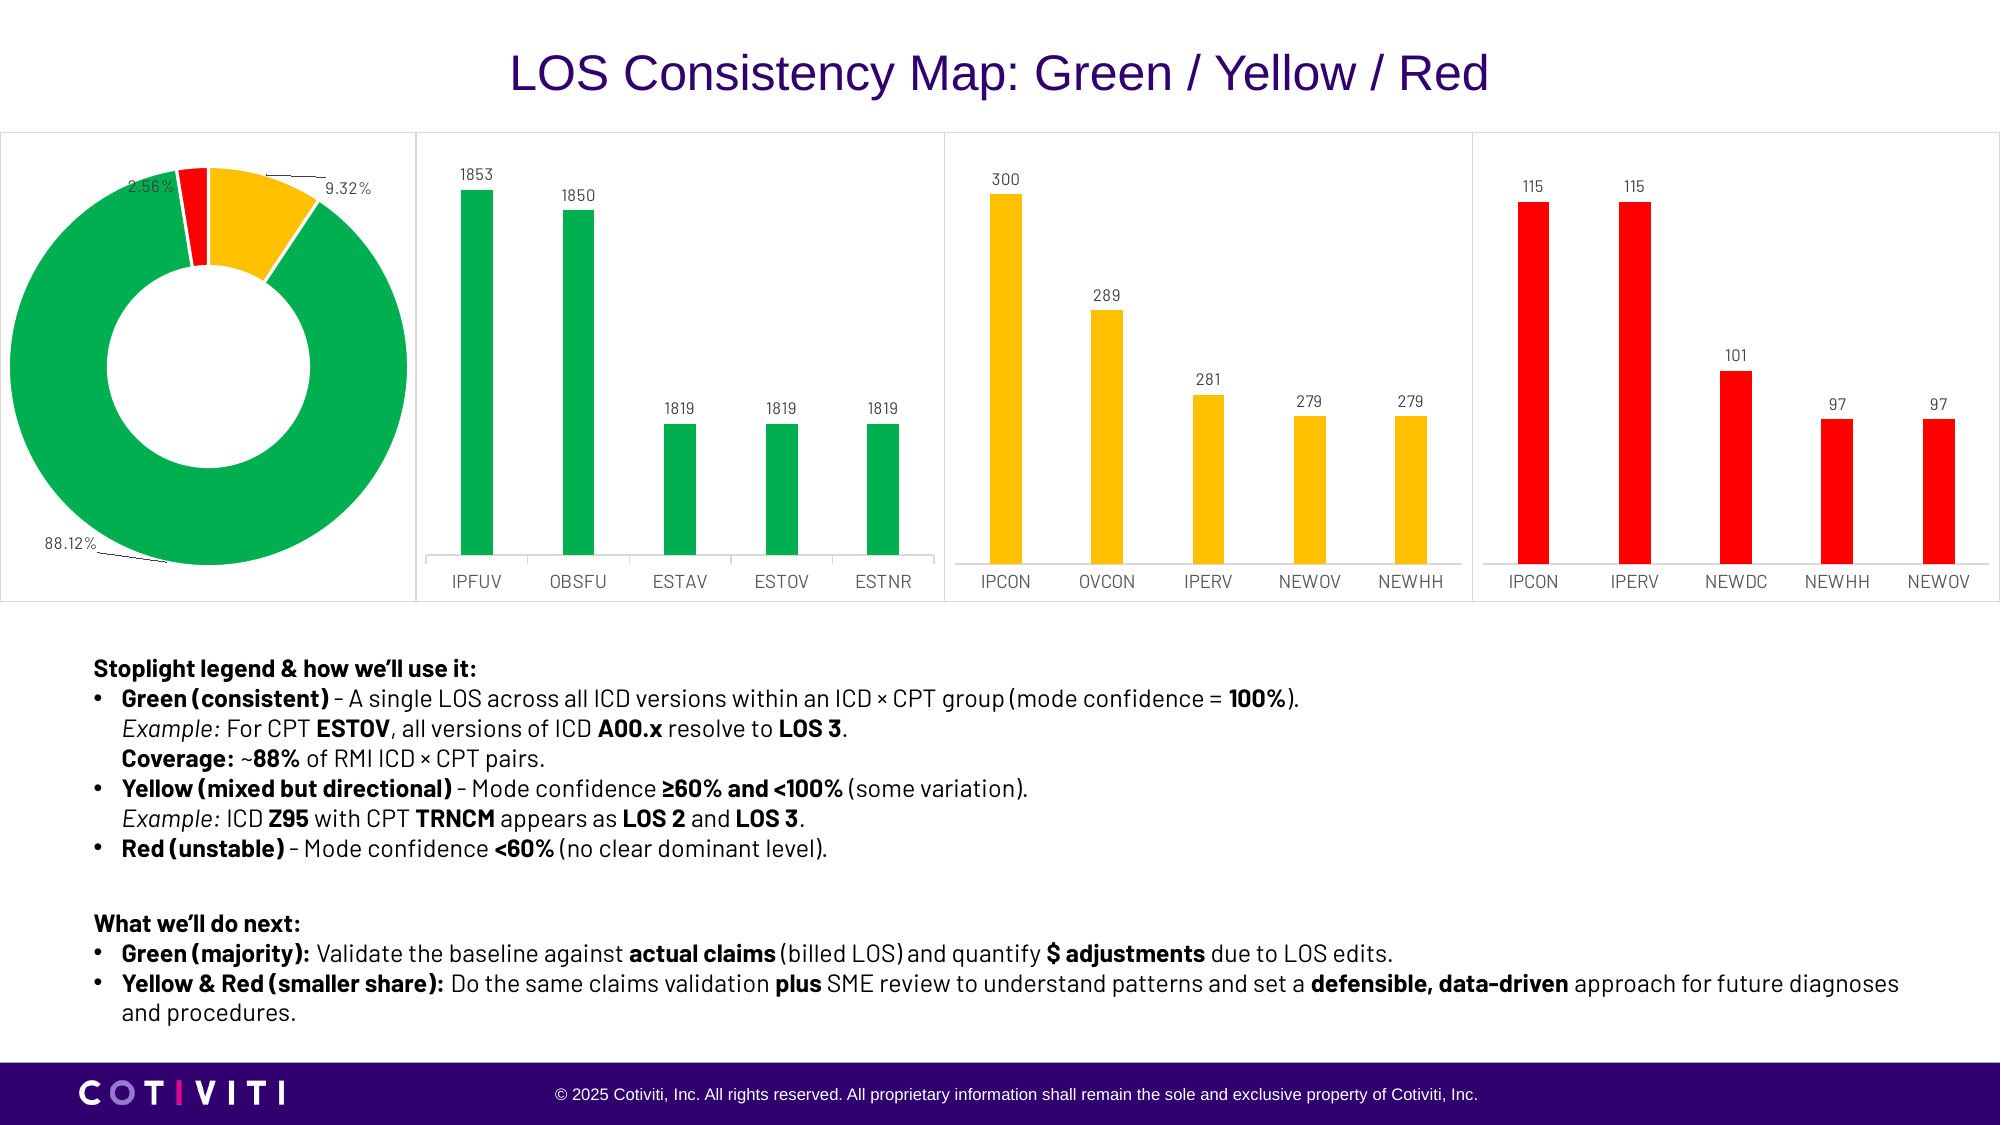

# LOS Consistency Map: Green / Yellow / Red

### Chart

| Category | Total |
|---|---|
| Amber | 0.09318537487551572 |
| Green | 0.8812301417935221 |
| Red | 0.025584483330962204 |

### Chart

| Category | Green |
|---|---|
| IPFUV | 1853.0 |
| OBSFU | 1850.0 |
| ESTAV | 1819.0 |
| ESTOV | 1819.0 |
| ESTNR | 1819.0 |

### Chart

| Category | Red |
|---|---|
| IPCON | 115.0 |
| IPERV | 115.0 |
| NEWDC | 101.0 |
| NEWHH | 97.0 |
| NEWOV | 97.0 |

### Chart

| Category | Amber |
|---|---|
| IPCON | 300.0 |
| OVCON | 289.0 |
| IPERV | 281.0 |
| NEWOV | 279.0 |
| NEWHH | 279.0 |
Stoplight legend & how we’ll use it:
Green (consistent) - A single LOS across all ICD versions within an ICD × CPT group (mode confidence = 100%).
Example: For CPT ESTOV, all versions of ICD A00.x resolve to LOS 3.
Coverage: ~88% of RMI ICD × CPT pairs.
Yellow (mixed but directional) - Mode confidence ≥60% and <100% (some variation).
Example: ICD Z95 with CPT TRNCM appears as LOS 2 and LOS 3.
Red (unstable) - Mode confidence <60% (no clear dominant level).
What we’ll do next:
Green (majority): Validate the baseline against actual claims (billed LOS) and quantify $ adjustments due to LOS edits.
Yellow & Red (smaller share): Do the same claims validation plus SME review to understand patterns and set a defensible, data-driven approach for future diagnoses and procedures.